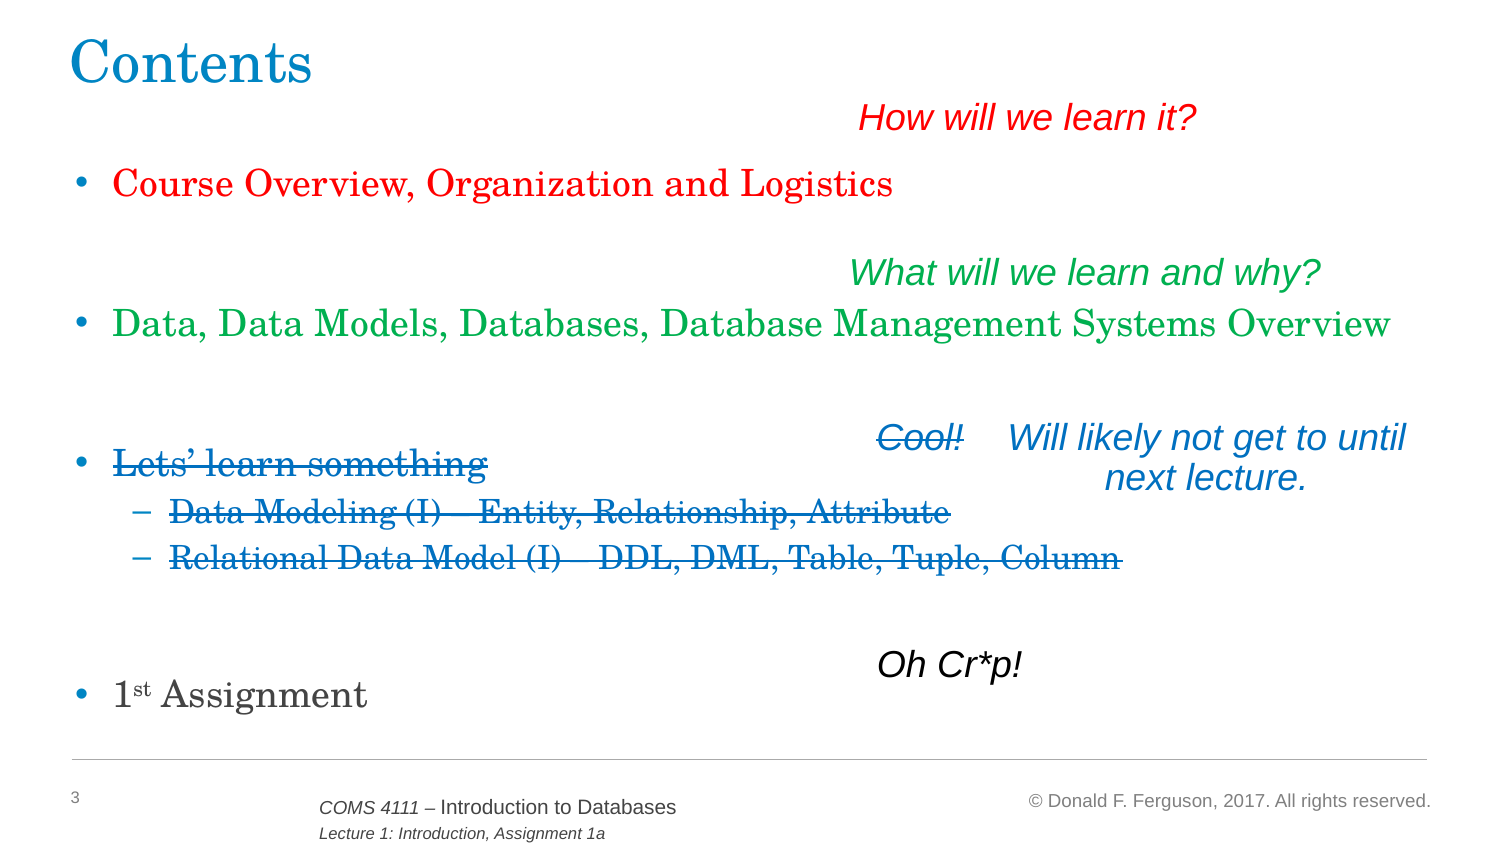

# Contents
How will we learn it?
Course Overview, Organization and Logistics

Data, Data Models, Databases, Database Management Systems Overview

Lets’ learn something
Data Modeling (I) – Entity, Relationship, Attribute
Relational Data Model (I) – DDL, DML, Table, Tuple, Column

1st Assignment
What will we learn and why?
Cool!
Will likely not get to until
next lecture.
Oh Cr*p!